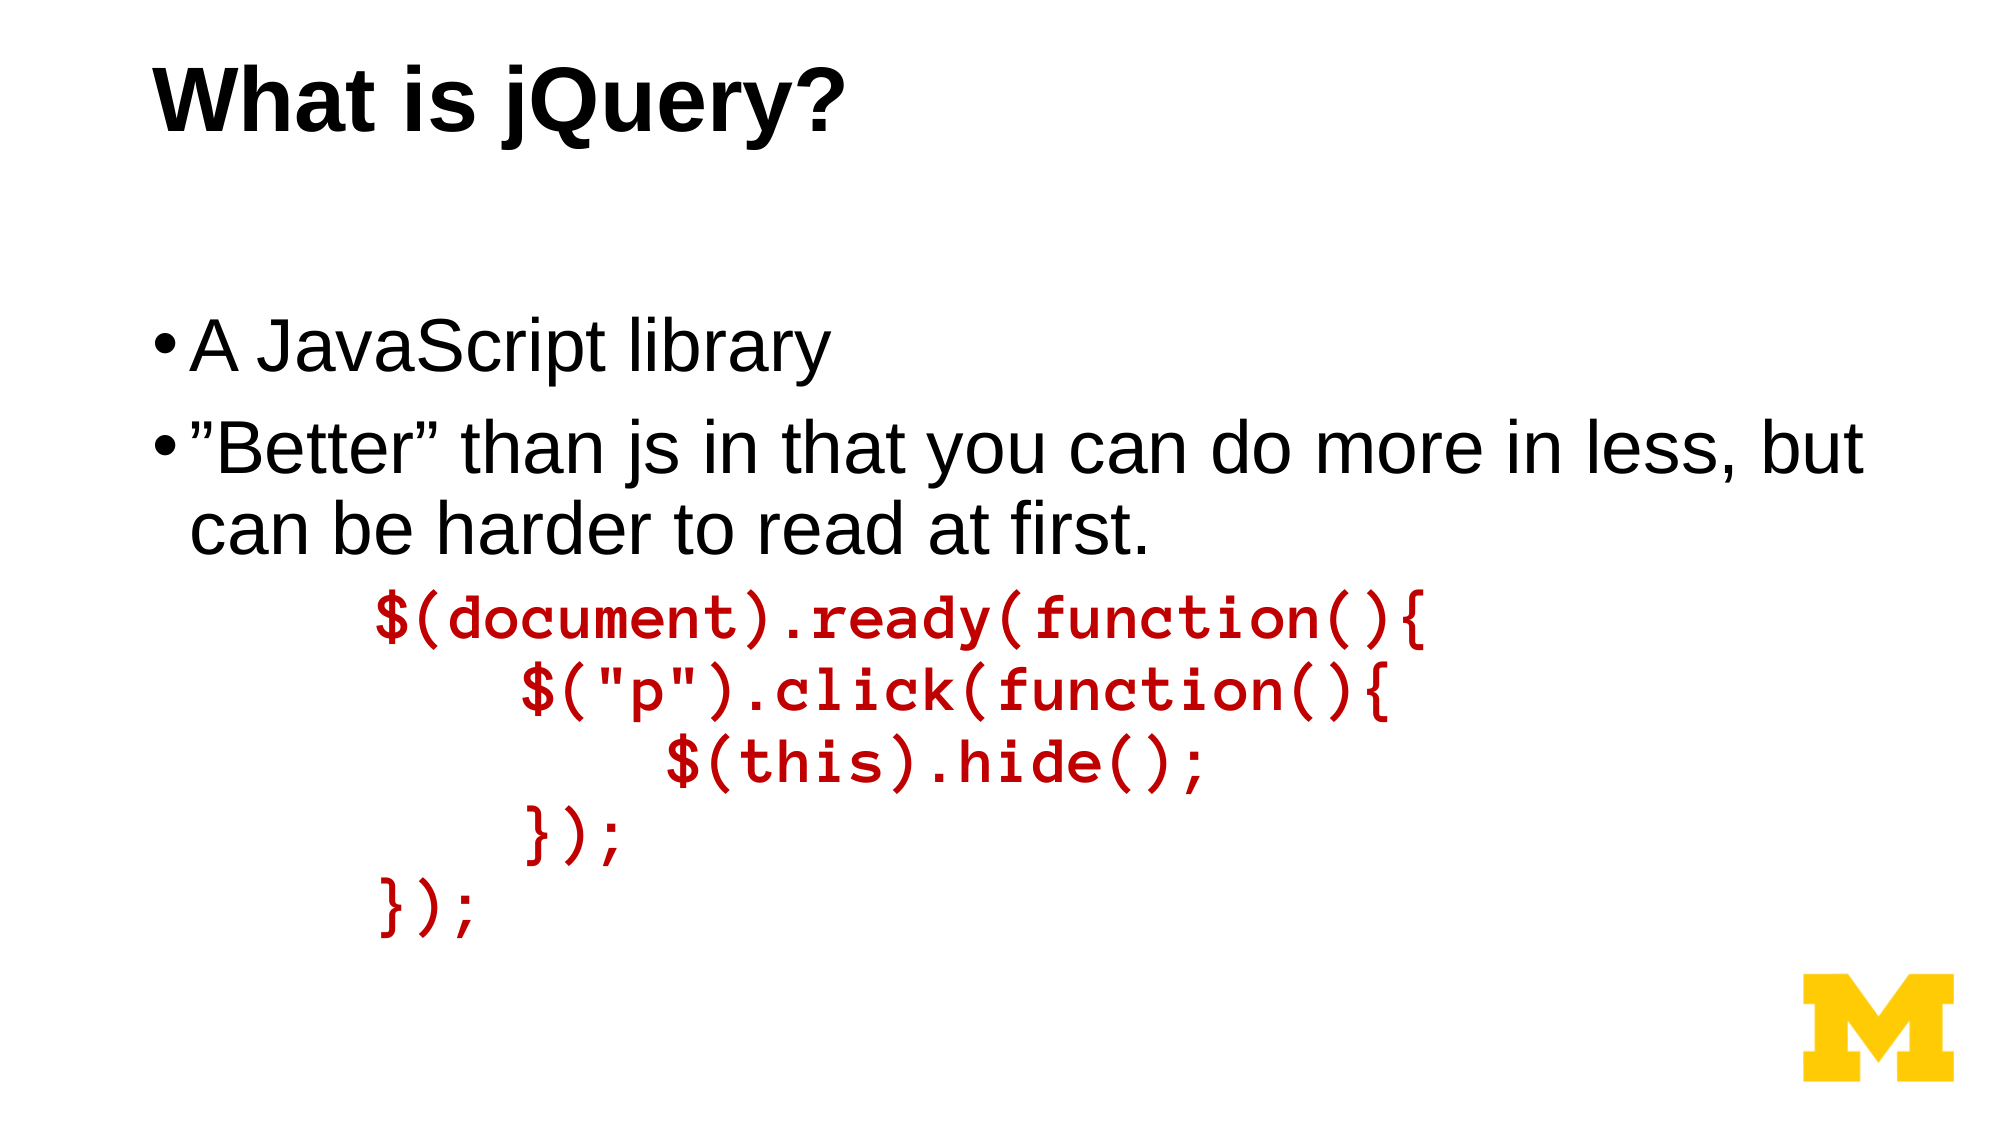

# What is jQuery?
A JavaScript library
”Better” than js in that you can do more in less, but can be harder to read at first.
$(document).ready(function(){
    $("p").click(function(){
        $(this).hide();
    });
});